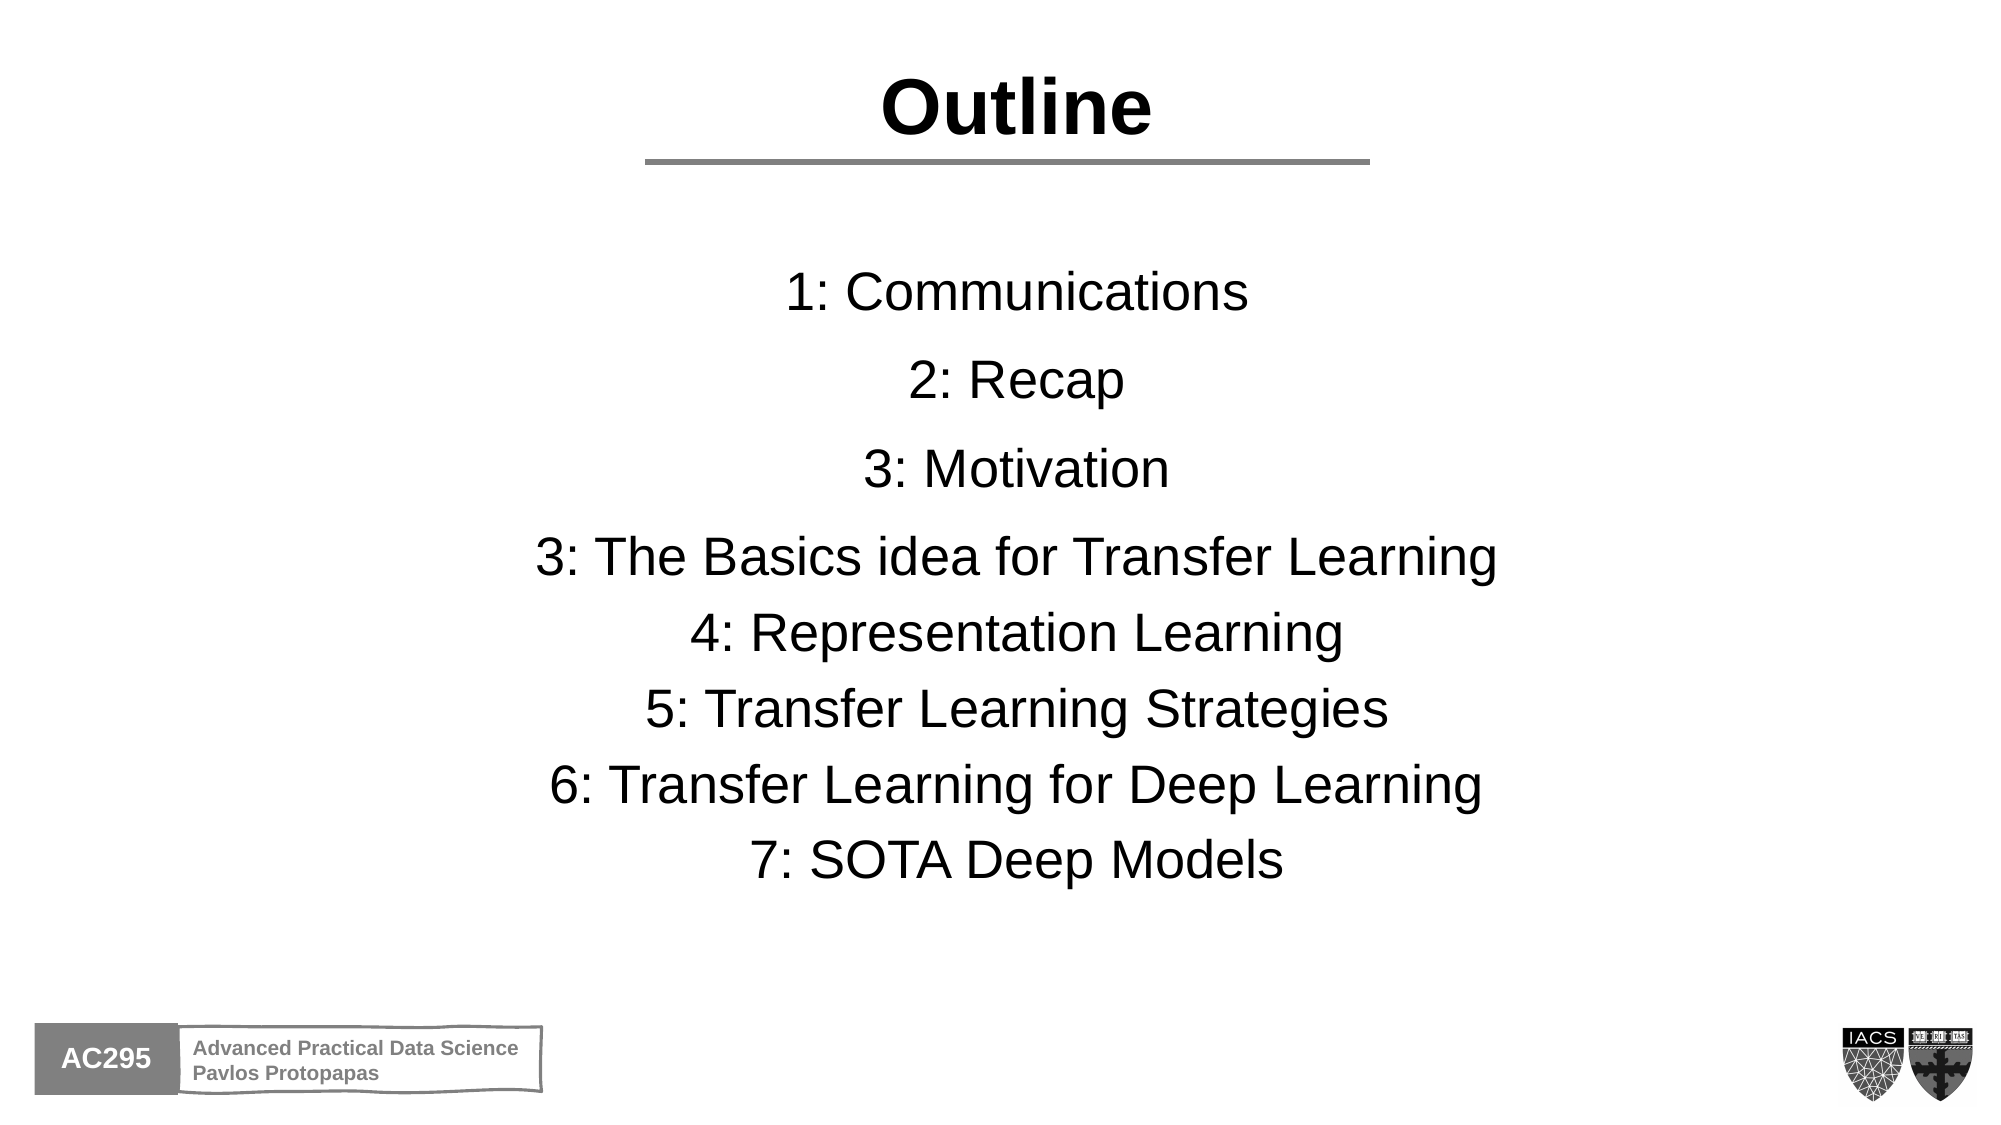

Outline
1: Communications
2: Recap
3: Motivation
3: The Basics idea for Transfer Learning
4: Representation Learning
5: Transfer Learning Strategies
6: Transfer Learning for Deep Learning
7: SOTA Deep Models